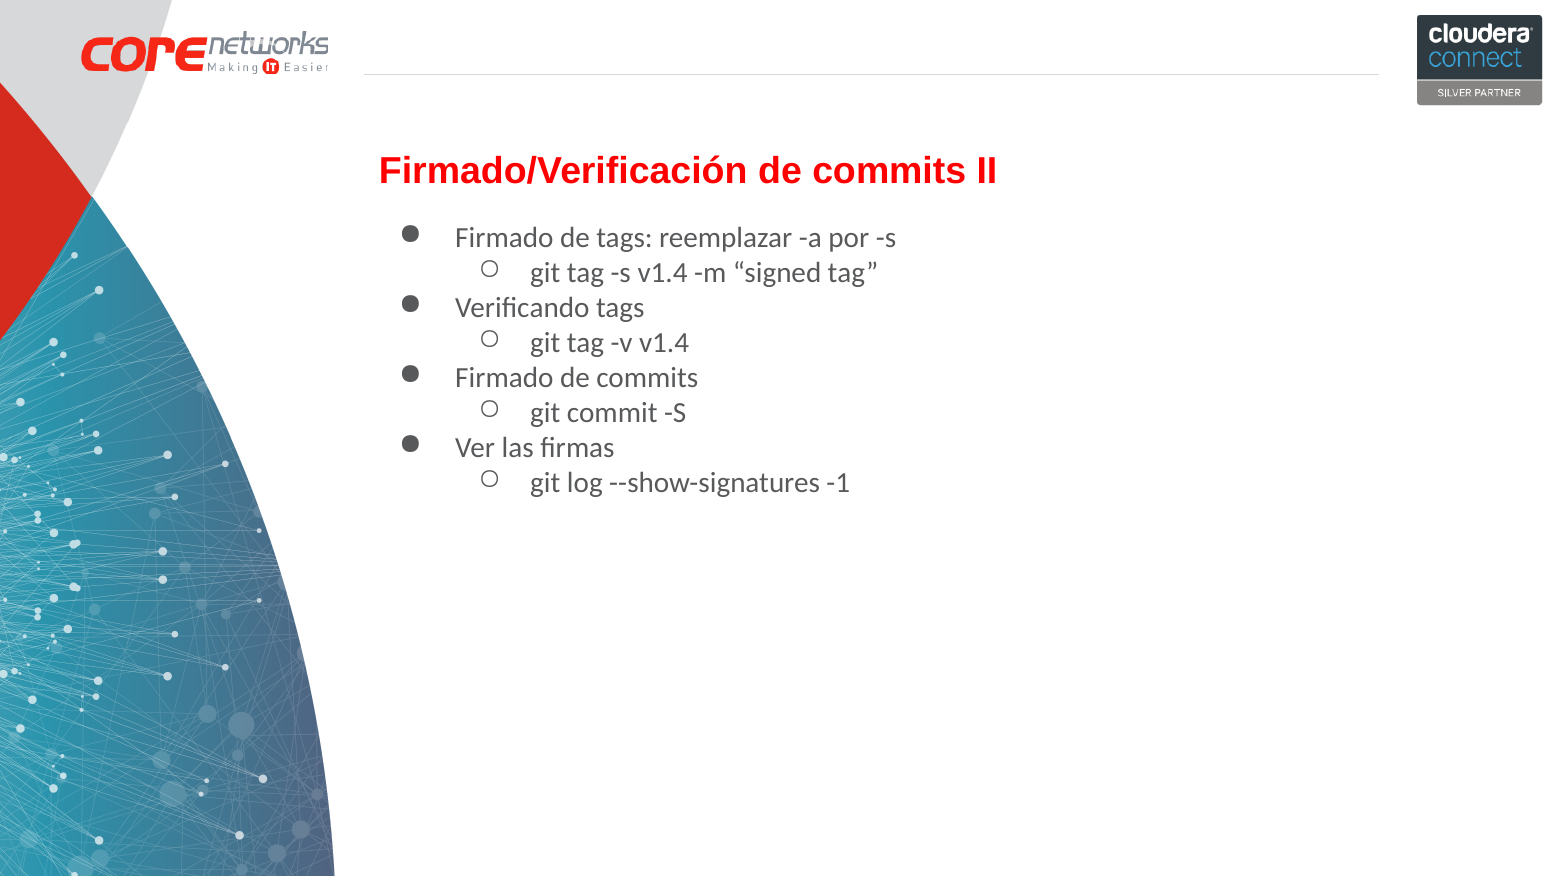

Firmado/Verificación de commits II
Firmado de tags: reemplazar -a por -s
git tag -s v1.4 -m “signed tag”
Verificando tags
git tag -v v1.4
Firmado de commits
git commit -S
Ver las firmas
git log --show-signatures -1